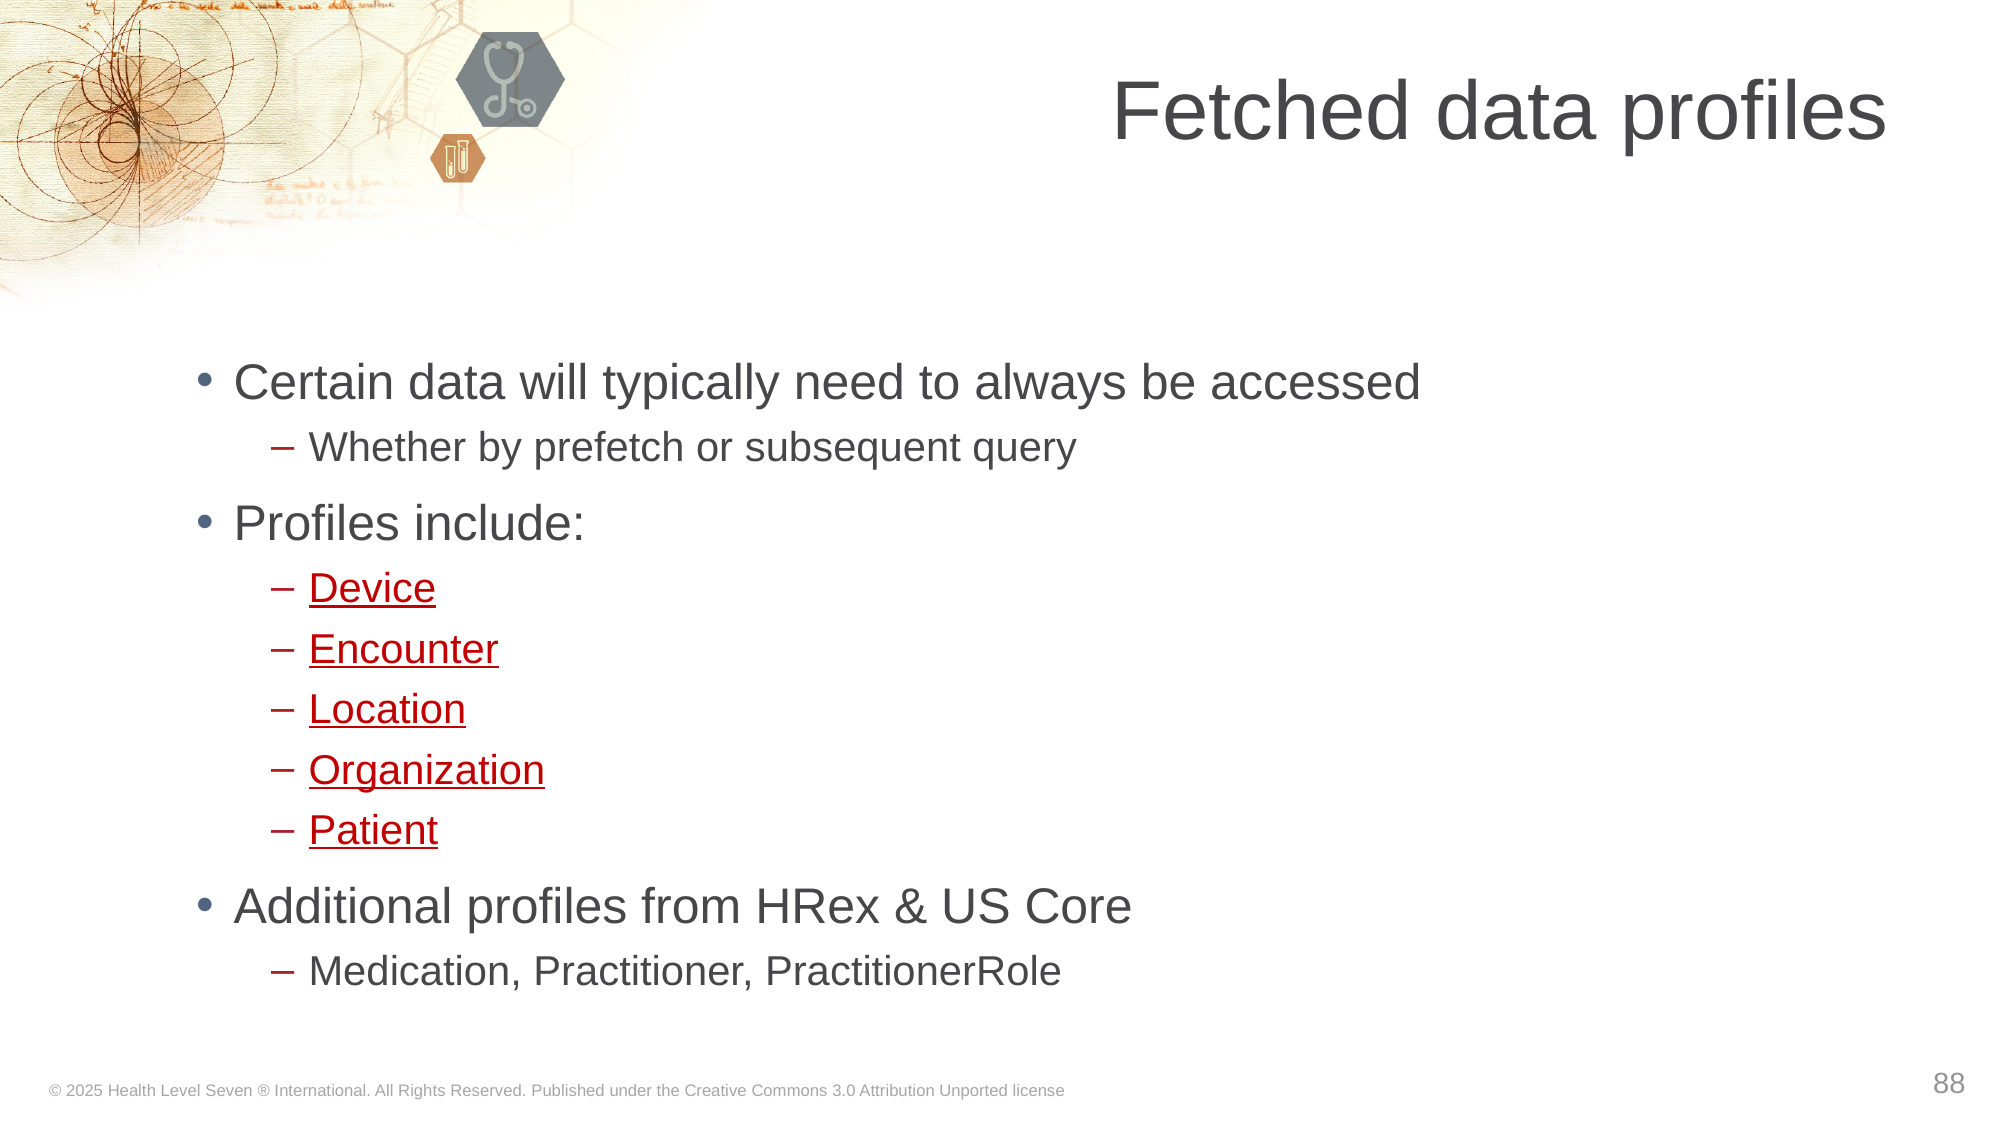

# Fetched data profiles
Certain data will typically need to always be accessed
Whether by prefetch or subsequent query
Profiles include:
Device
Encounter
Location
Organization
Patient
Additional profiles from HRex & US Core
Medication, Practitioner, PractitionerRole
88